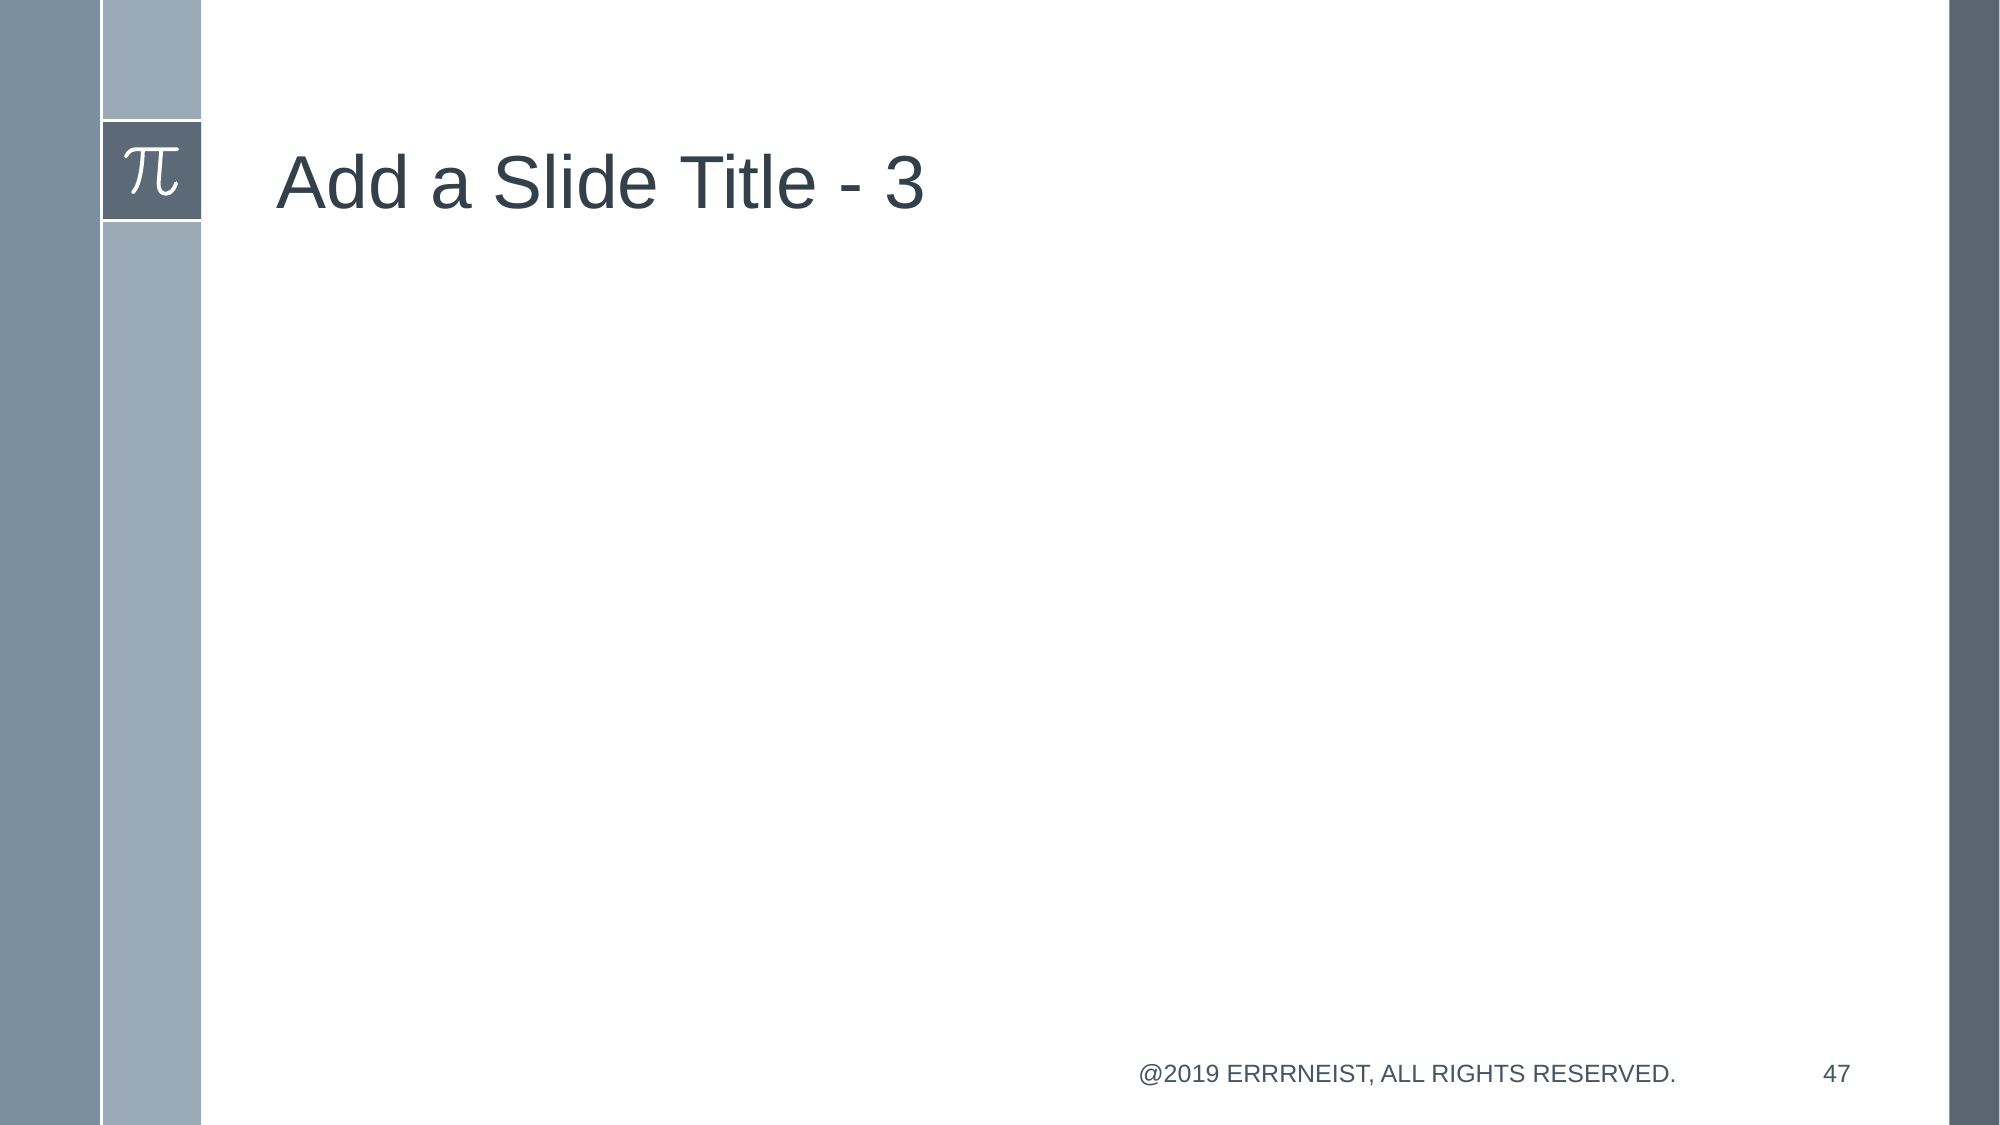

# Add a Slide Title - 3
@2019 errrneist, All rights reserved.
47